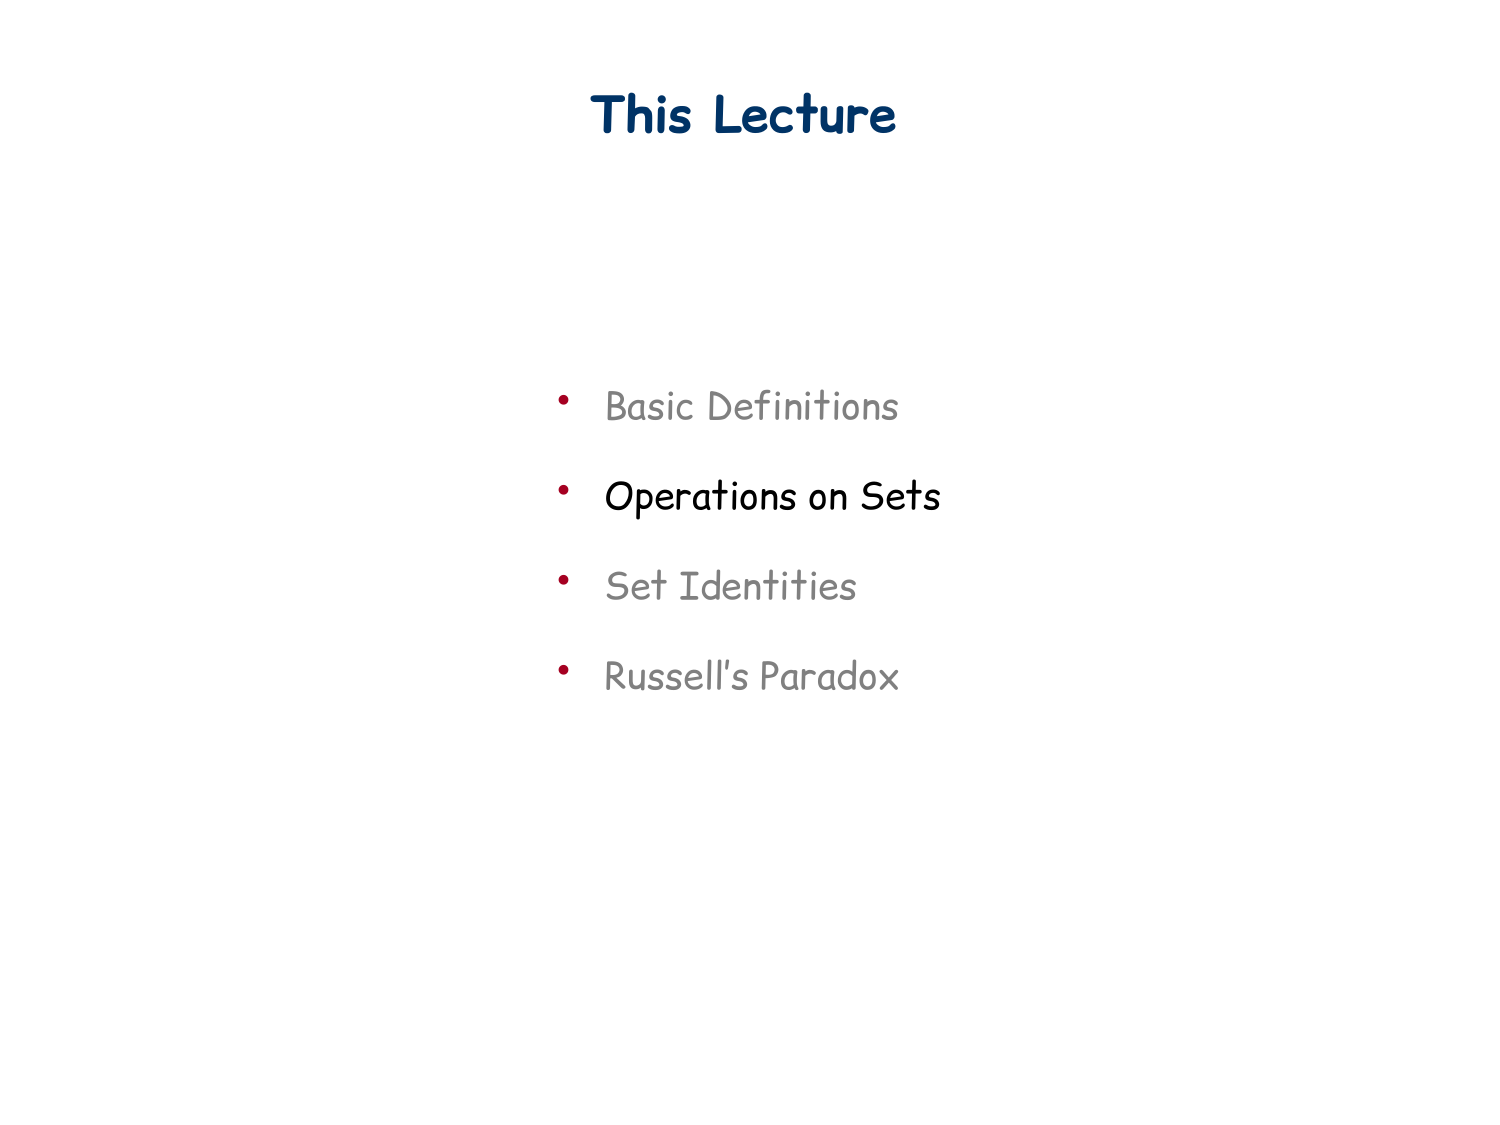

This Lecture
 Basic Definitions

 Operations on Sets

 Set Identities

 Russell’s Paradox